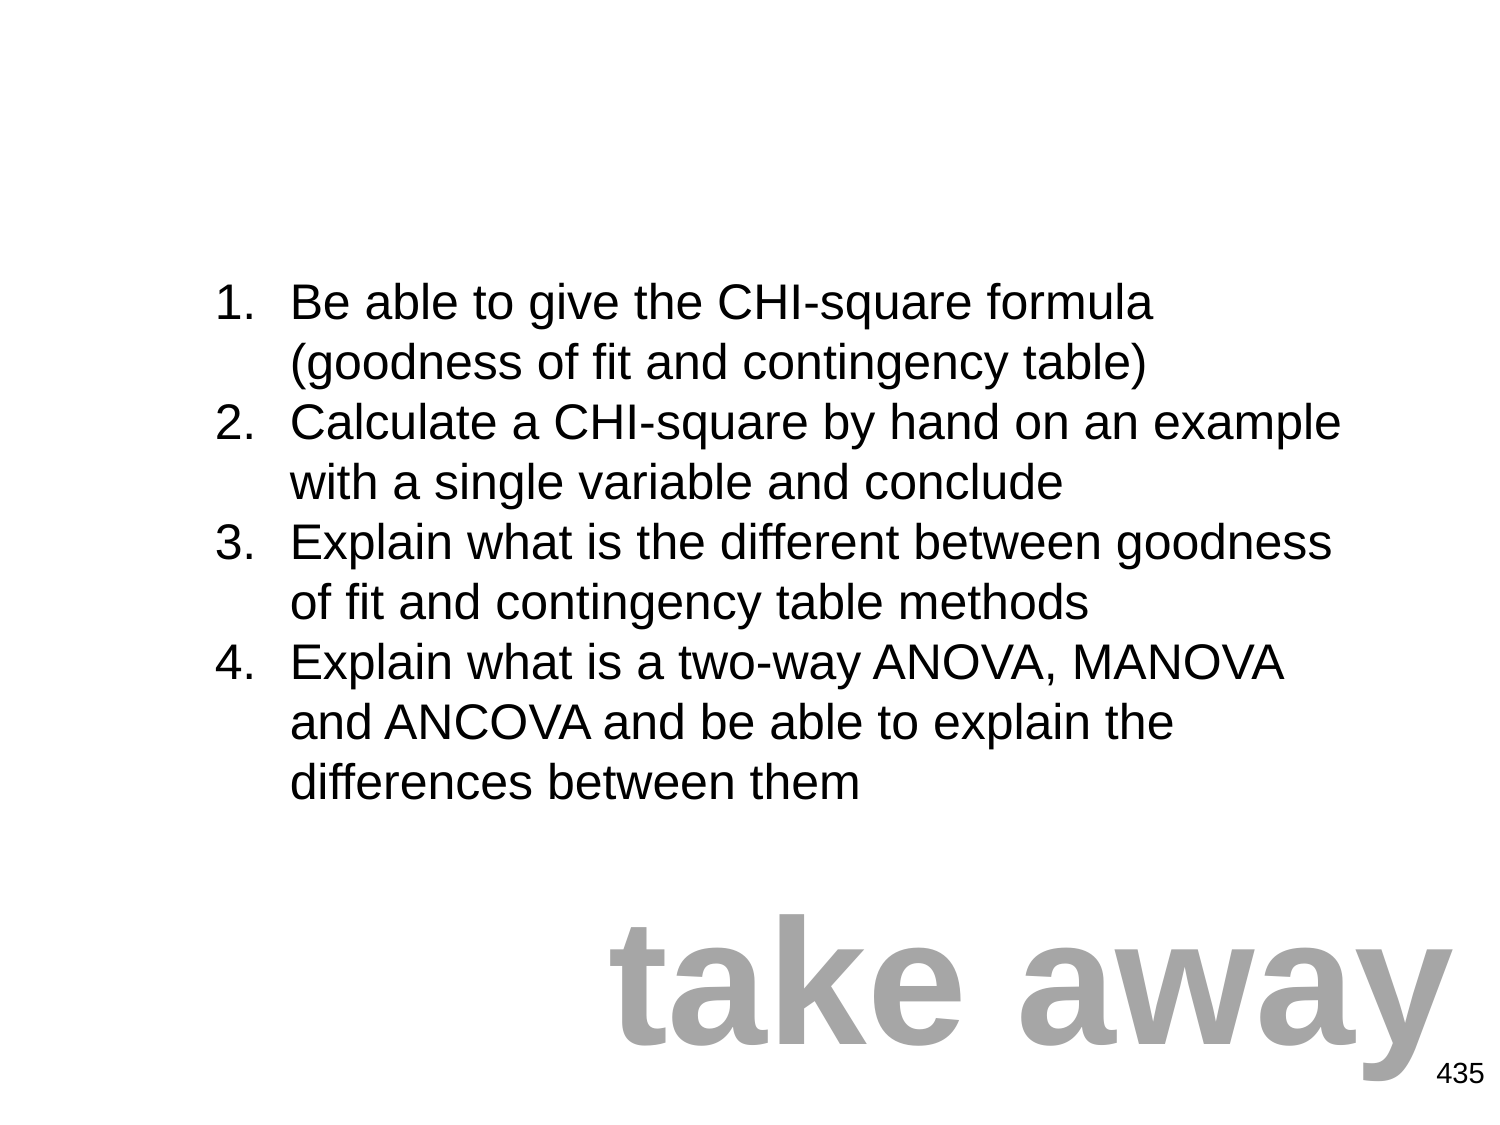

Be able to give the CHI-square formula (goodness of fit and contingency table)
Calculate a CHI-square by hand on an example with a single variable and conclude
Explain what is the different between goodness of fit and contingency table methods
Explain what is a two-way ANOVA, MANOVA and ANCOVA and be able to explain the differences between them

# take away
435